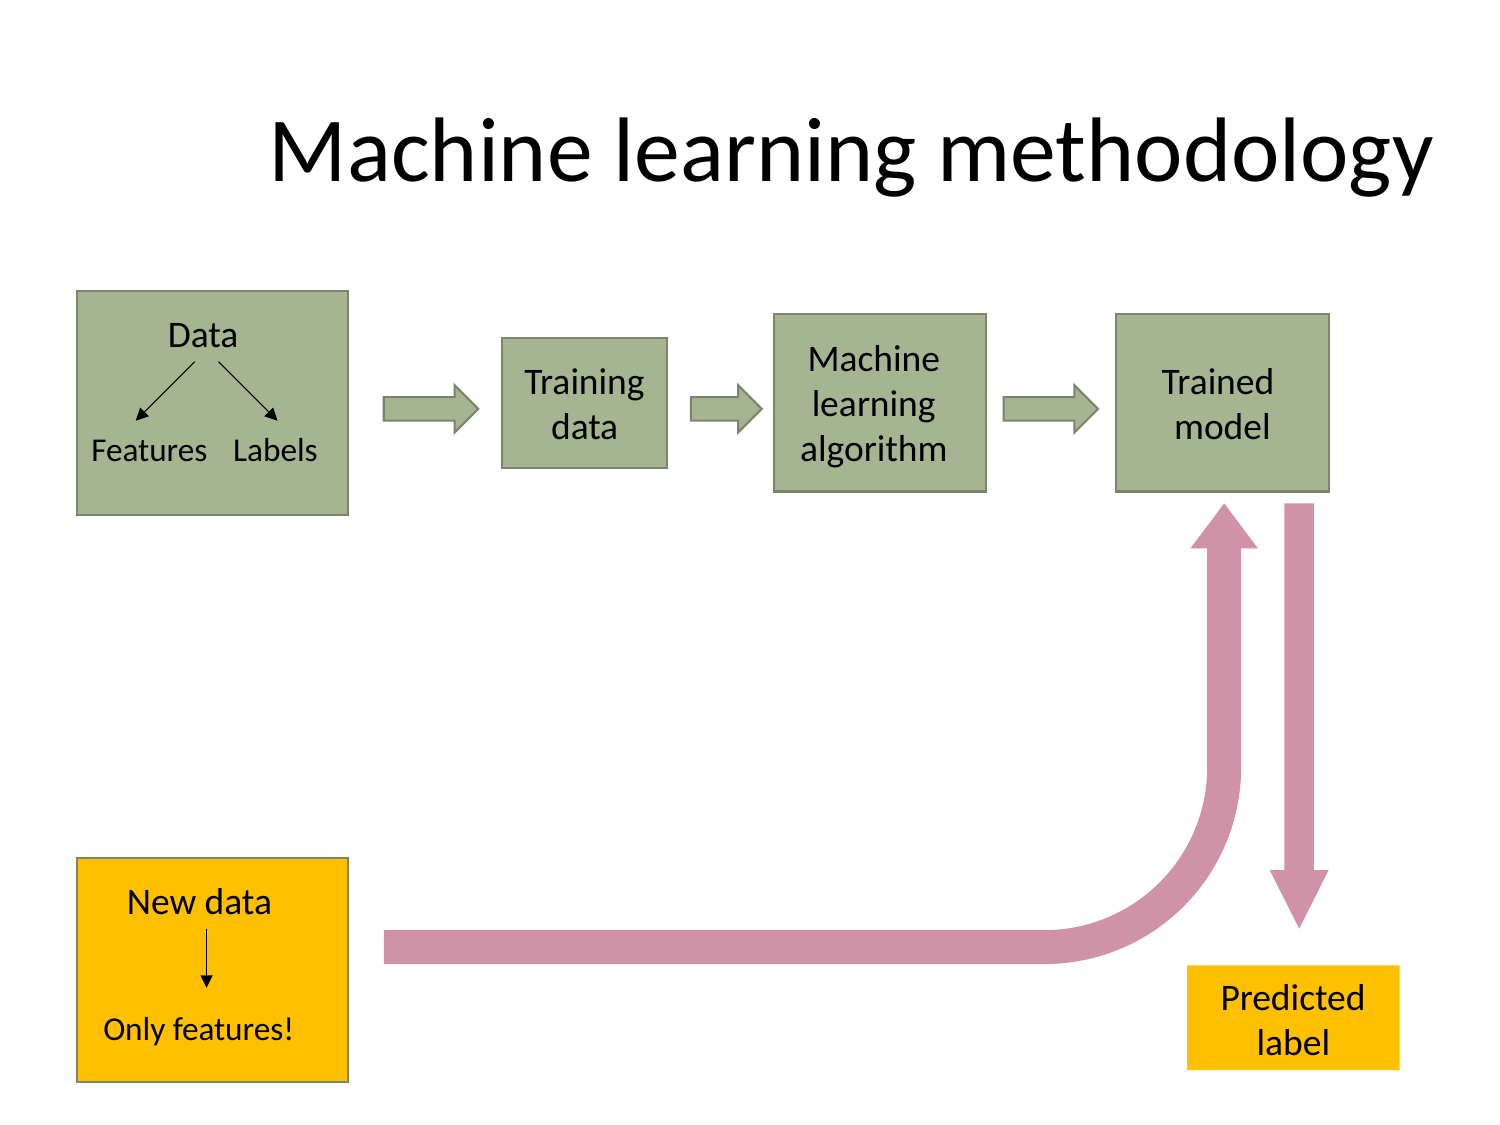

# Machine learning methodology

Data

Machine learning algorithm

Training data
Trained
model

Features
Labels
Labels

New data
Predicted
label
Only features!